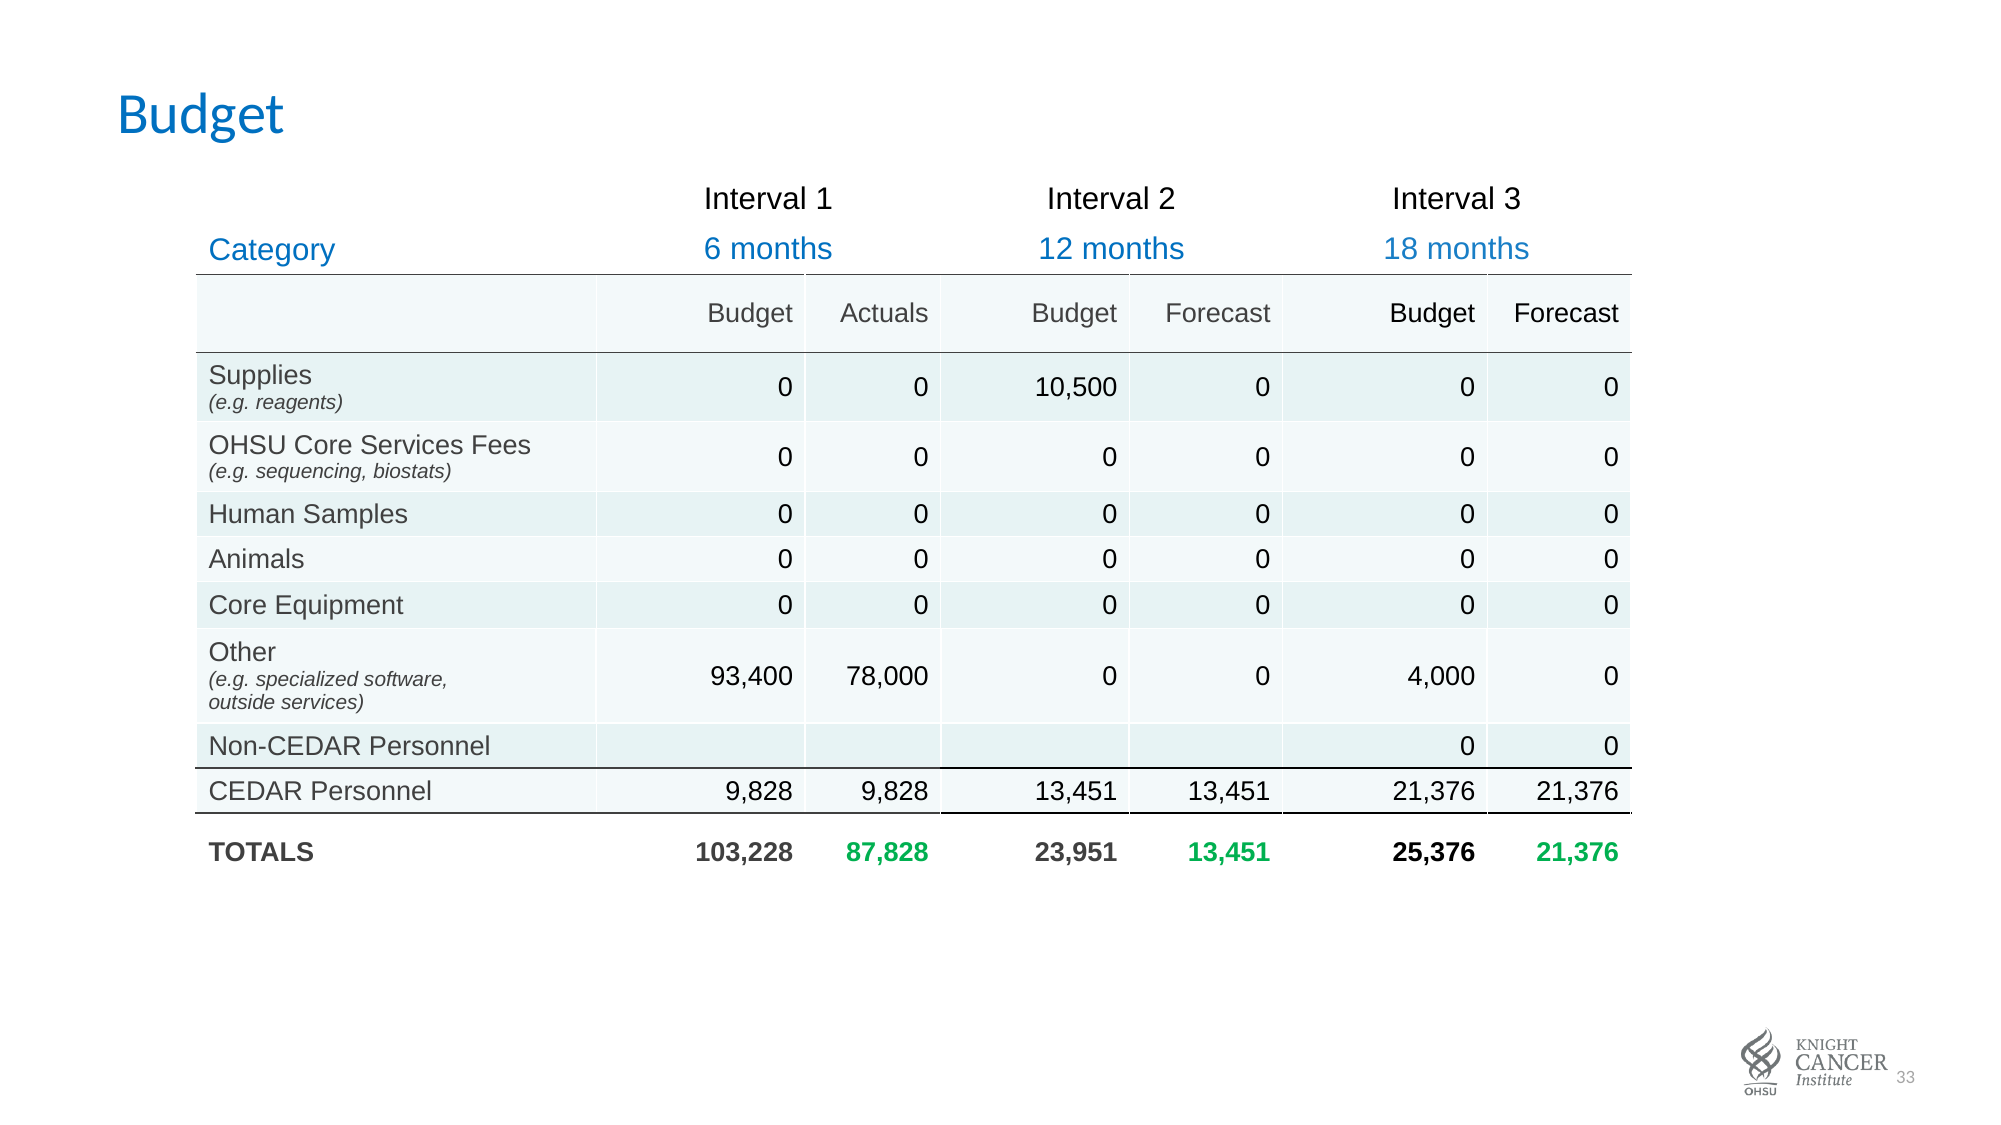

Budget
| ​ | Interval 1​ |  | Interval 2​ |  | Interval 3 |  |
| --- | --- | --- | --- | --- | --- | --- |
| Category​ | 6 months​ |  | 12 months​ |  | 18 months |  |
| ​ | Budget​ | Actuals​ | Budget​ | Forecast​ | Budget | Forecast |
| Supplies​ (e.g. reagents)​ | 0​ | 0​ | 10,500​ | 0​ | 0 | 0 |
| OHSU Core Services Fees​ (e.g. sequencing, biostats)​ | 0​ | 0​ | 0​ | 0​ | 0 | 0 |
| Human Samples​ | 0​ | 0​ | 0​ | 0​ | 0 | 0 |
| Animals​ | 0​ | 0​ | 0​ | 0​ | 0 | 0 |
| Core Equipment​ | 0​ | 0​ | 0​ | 0​ | 0 | 0 |
| Other​ (e.g. specialized software, outside services)​ | 93,400​ | 78,000​ | 0​ | 0​ | 4,000 | 0 |
| Non-CEDAR Personnel​ | ​ | ​ | ​ | ​ | 0 | 0 |
| CEDAR Personnel​ | 9,828​ | 9,828​ | 13,451​ | 13,451​ | 21,376 | 21,376 |
| TOTALS​ | 103,228​ | 87,828​ | 23,951​ | 13,451​ | 25,376 | 21,376 |